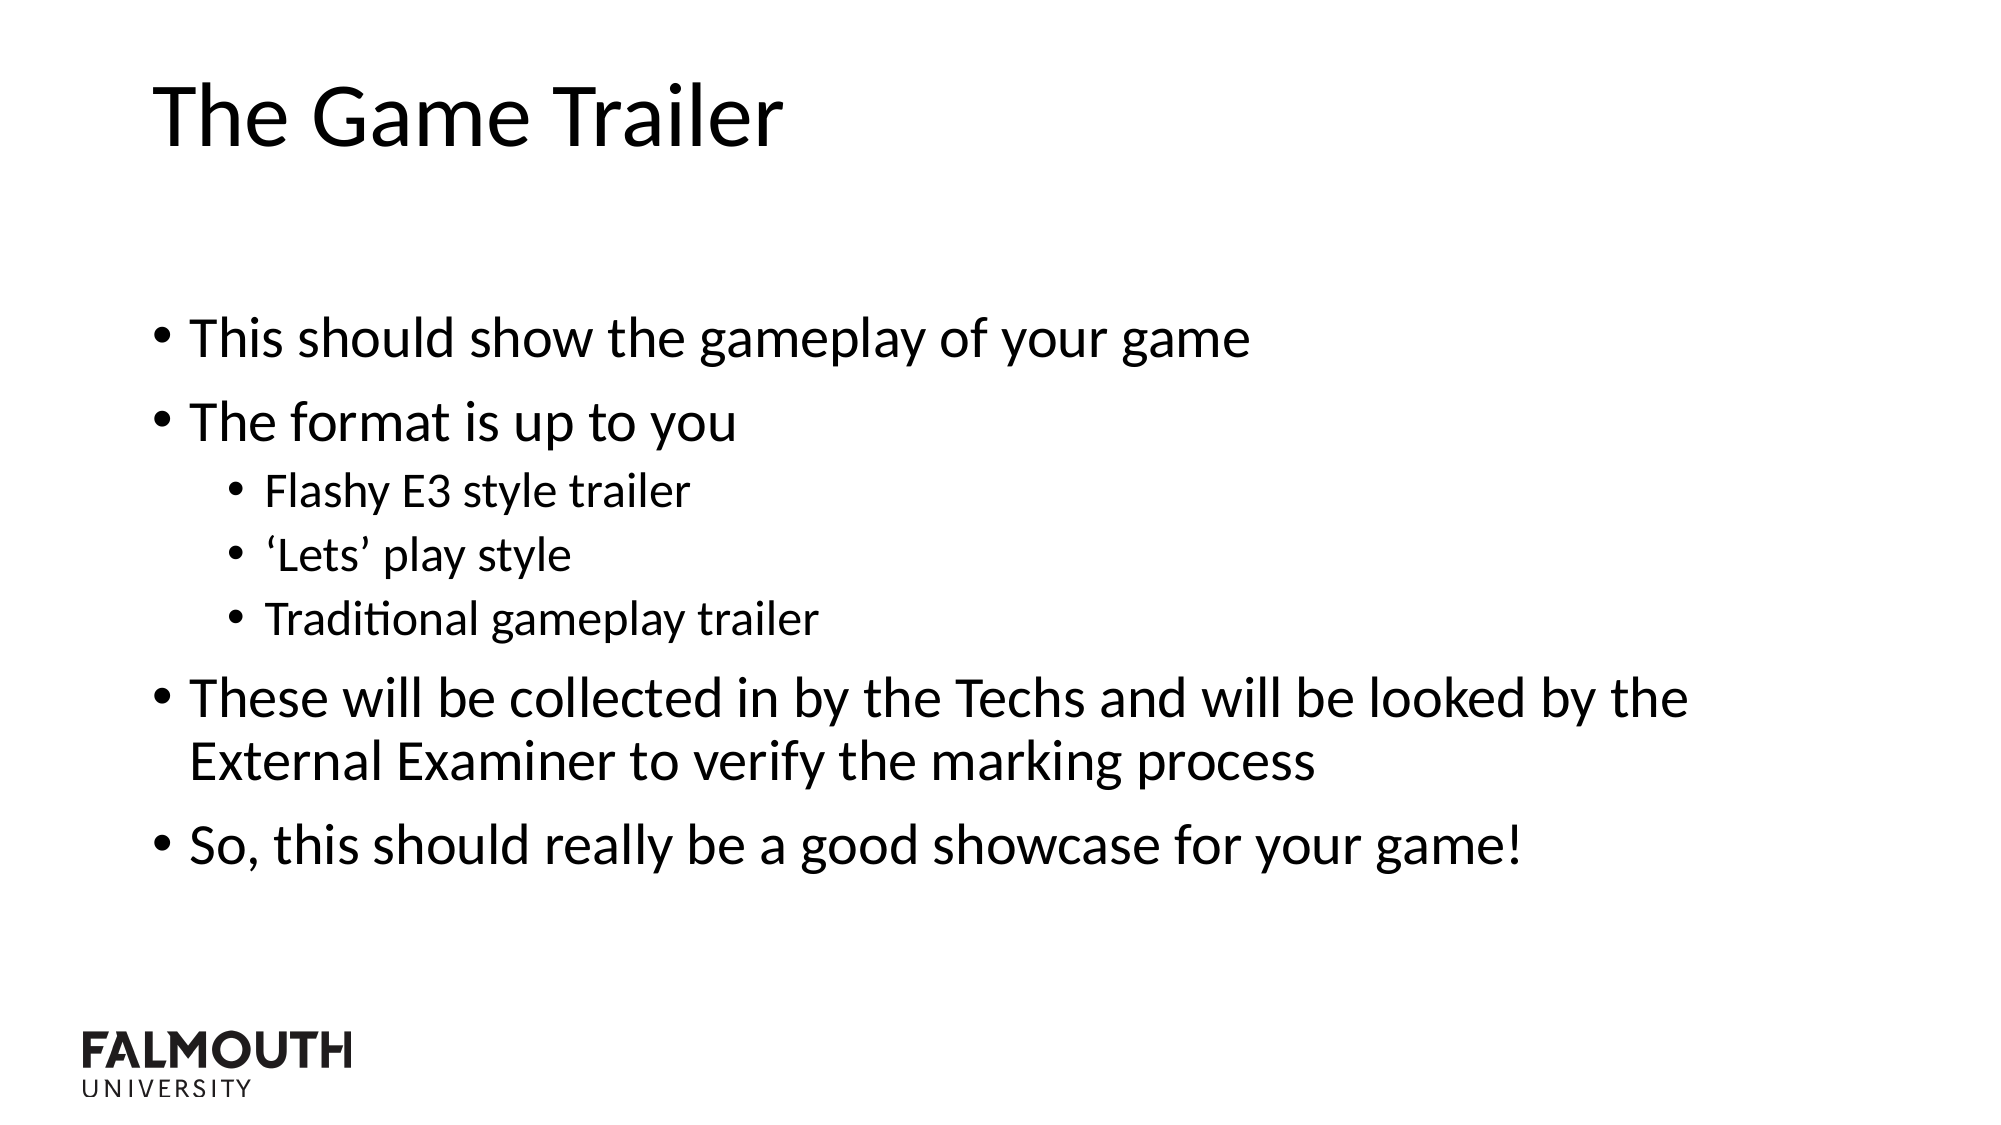

The Game Trailer
This should show the gameplay of your game
The format is up to you
Flashy E3 style trailer
‘Lets’ play style
Traditional gameplay trailer
These will be collected in by the Techs and will be looked by the External Examiner to verify the marking process
So, this should really be a good showcase for your game!